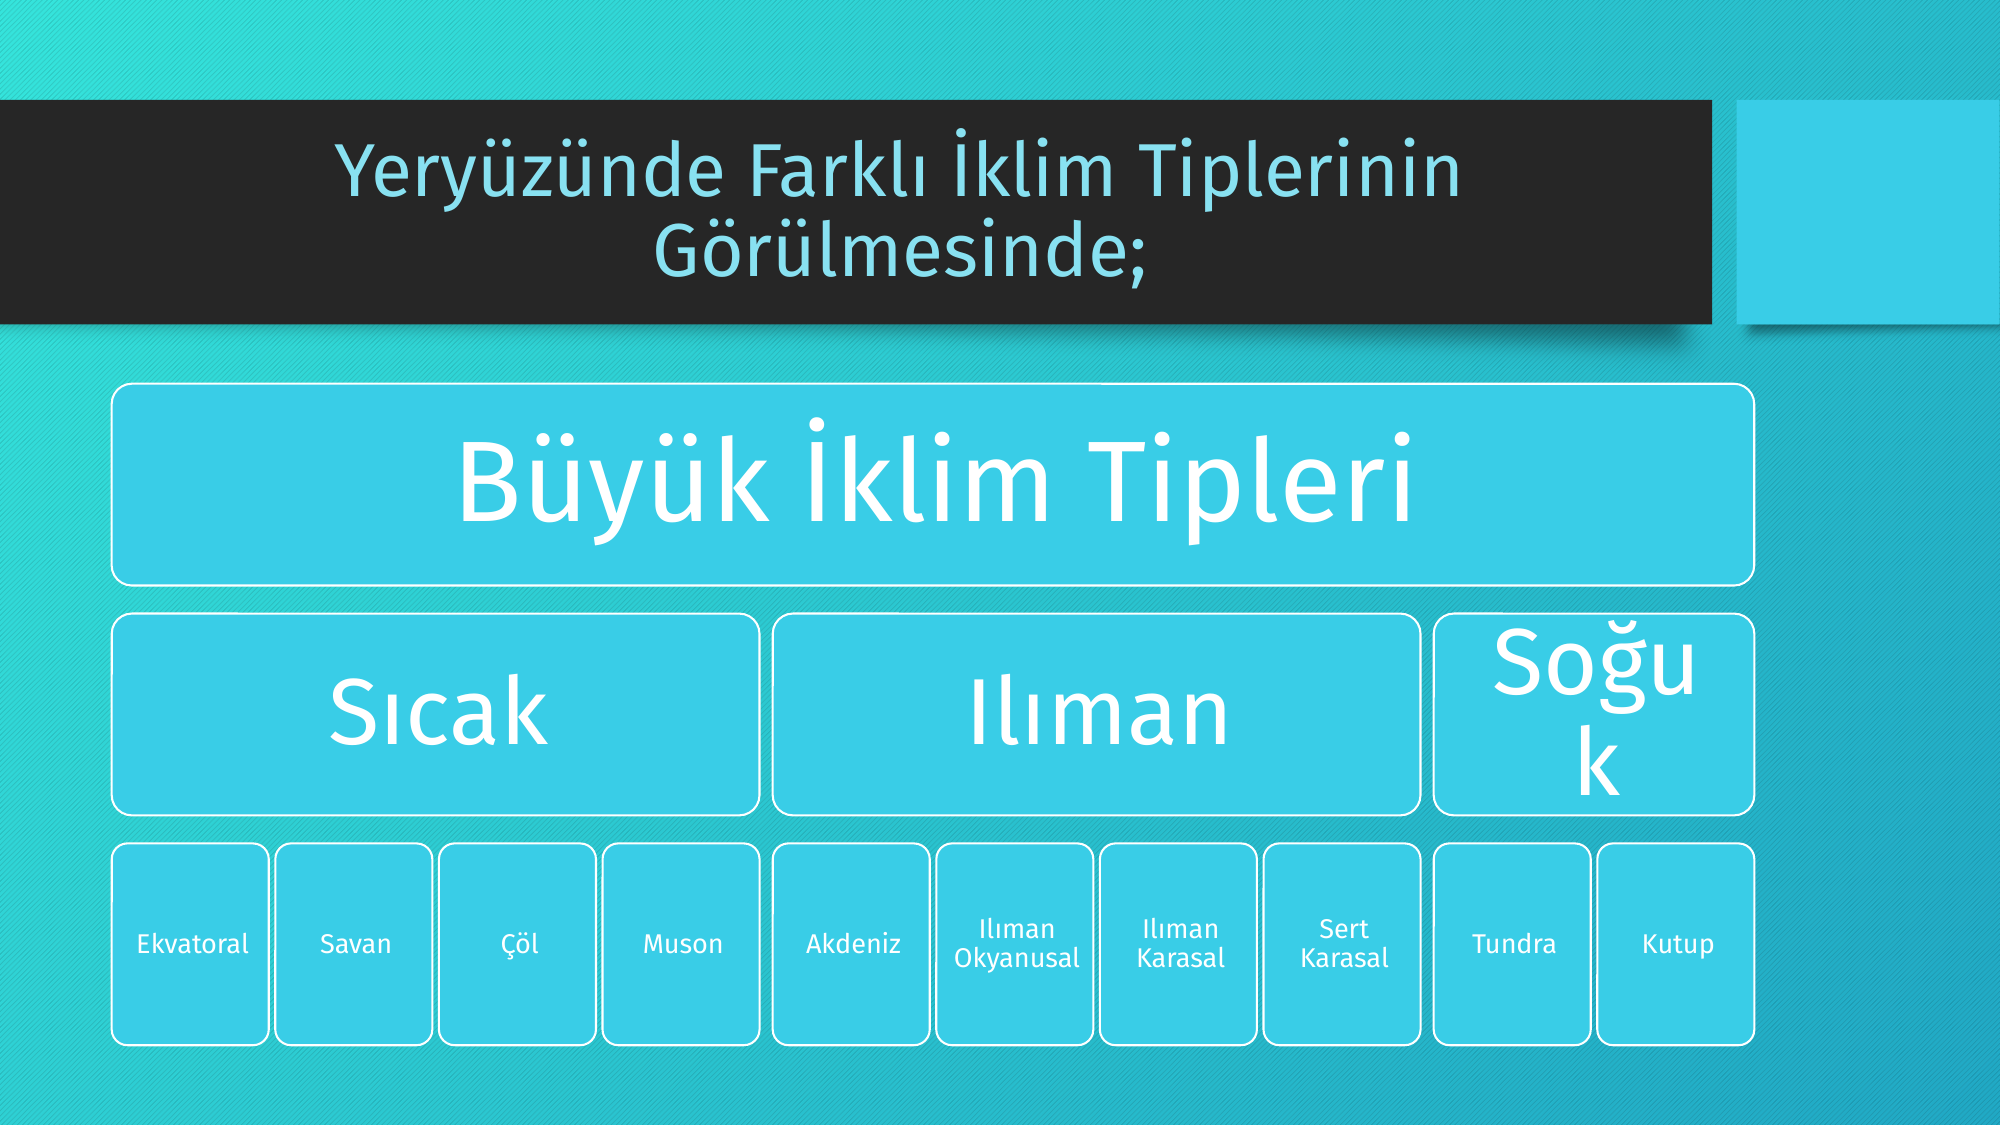

# Yeryüzünde Farklı İklim Tiplerinin Görülmesinde;
Büyük İklim Tipleri
Sıcak
Ekvatoral
Savan
Çöl
Muson
Ilıman
Akdeniz
Ilıman Okyanusal
Ilıman Karasal
Sert Karasal
Soğuk
Tundra
Kutup